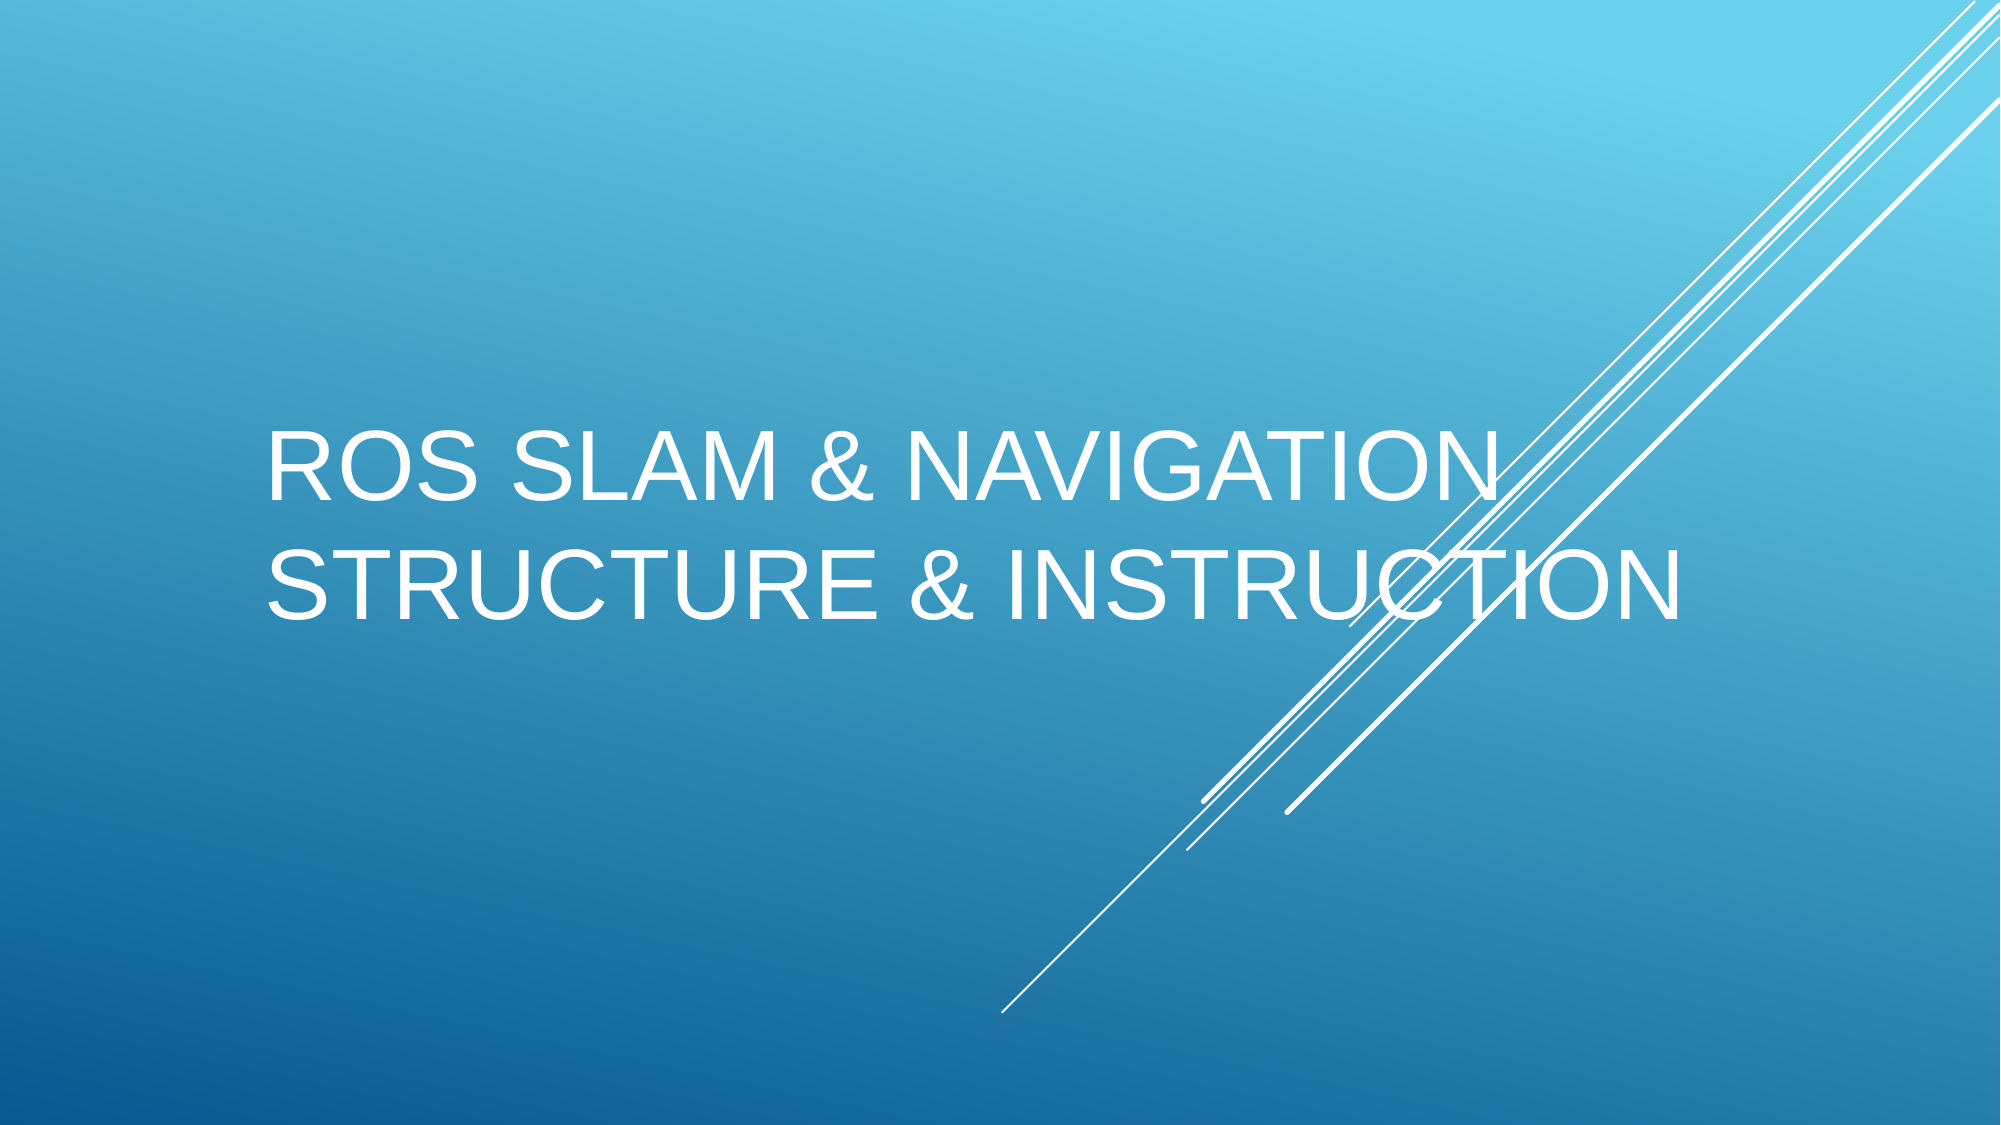

# ROS SLAM & Navigation Structure & Instruction